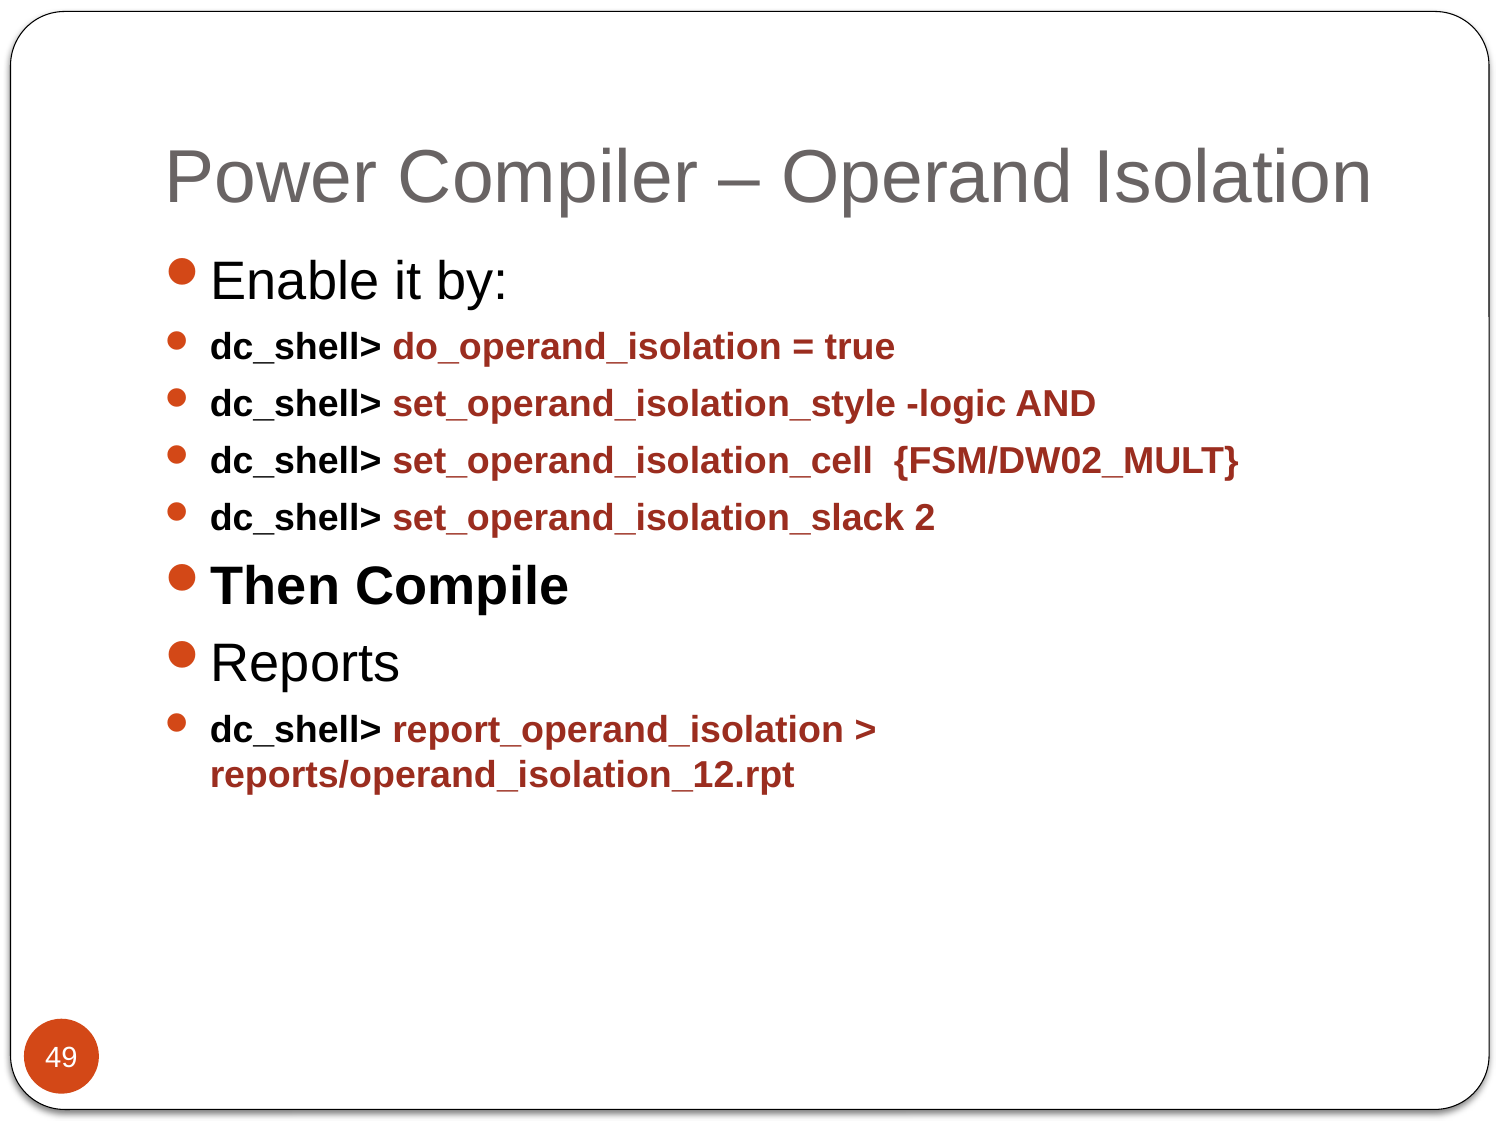

# Power Compiler – Operand Isolation
Enable it by:
dc_shell> do_operand_isolation = true
dc_shell> set_operand_isolation_style -logic AND
dc_shell> set_operand_isolation_cell  {FSM/DW02_MULT}
dc_shell> set_operand_isolation_slack 2
Then Compile
Reports
dc_shell> report_operand_isolation > reports/operand_isolation_12.rpt

49